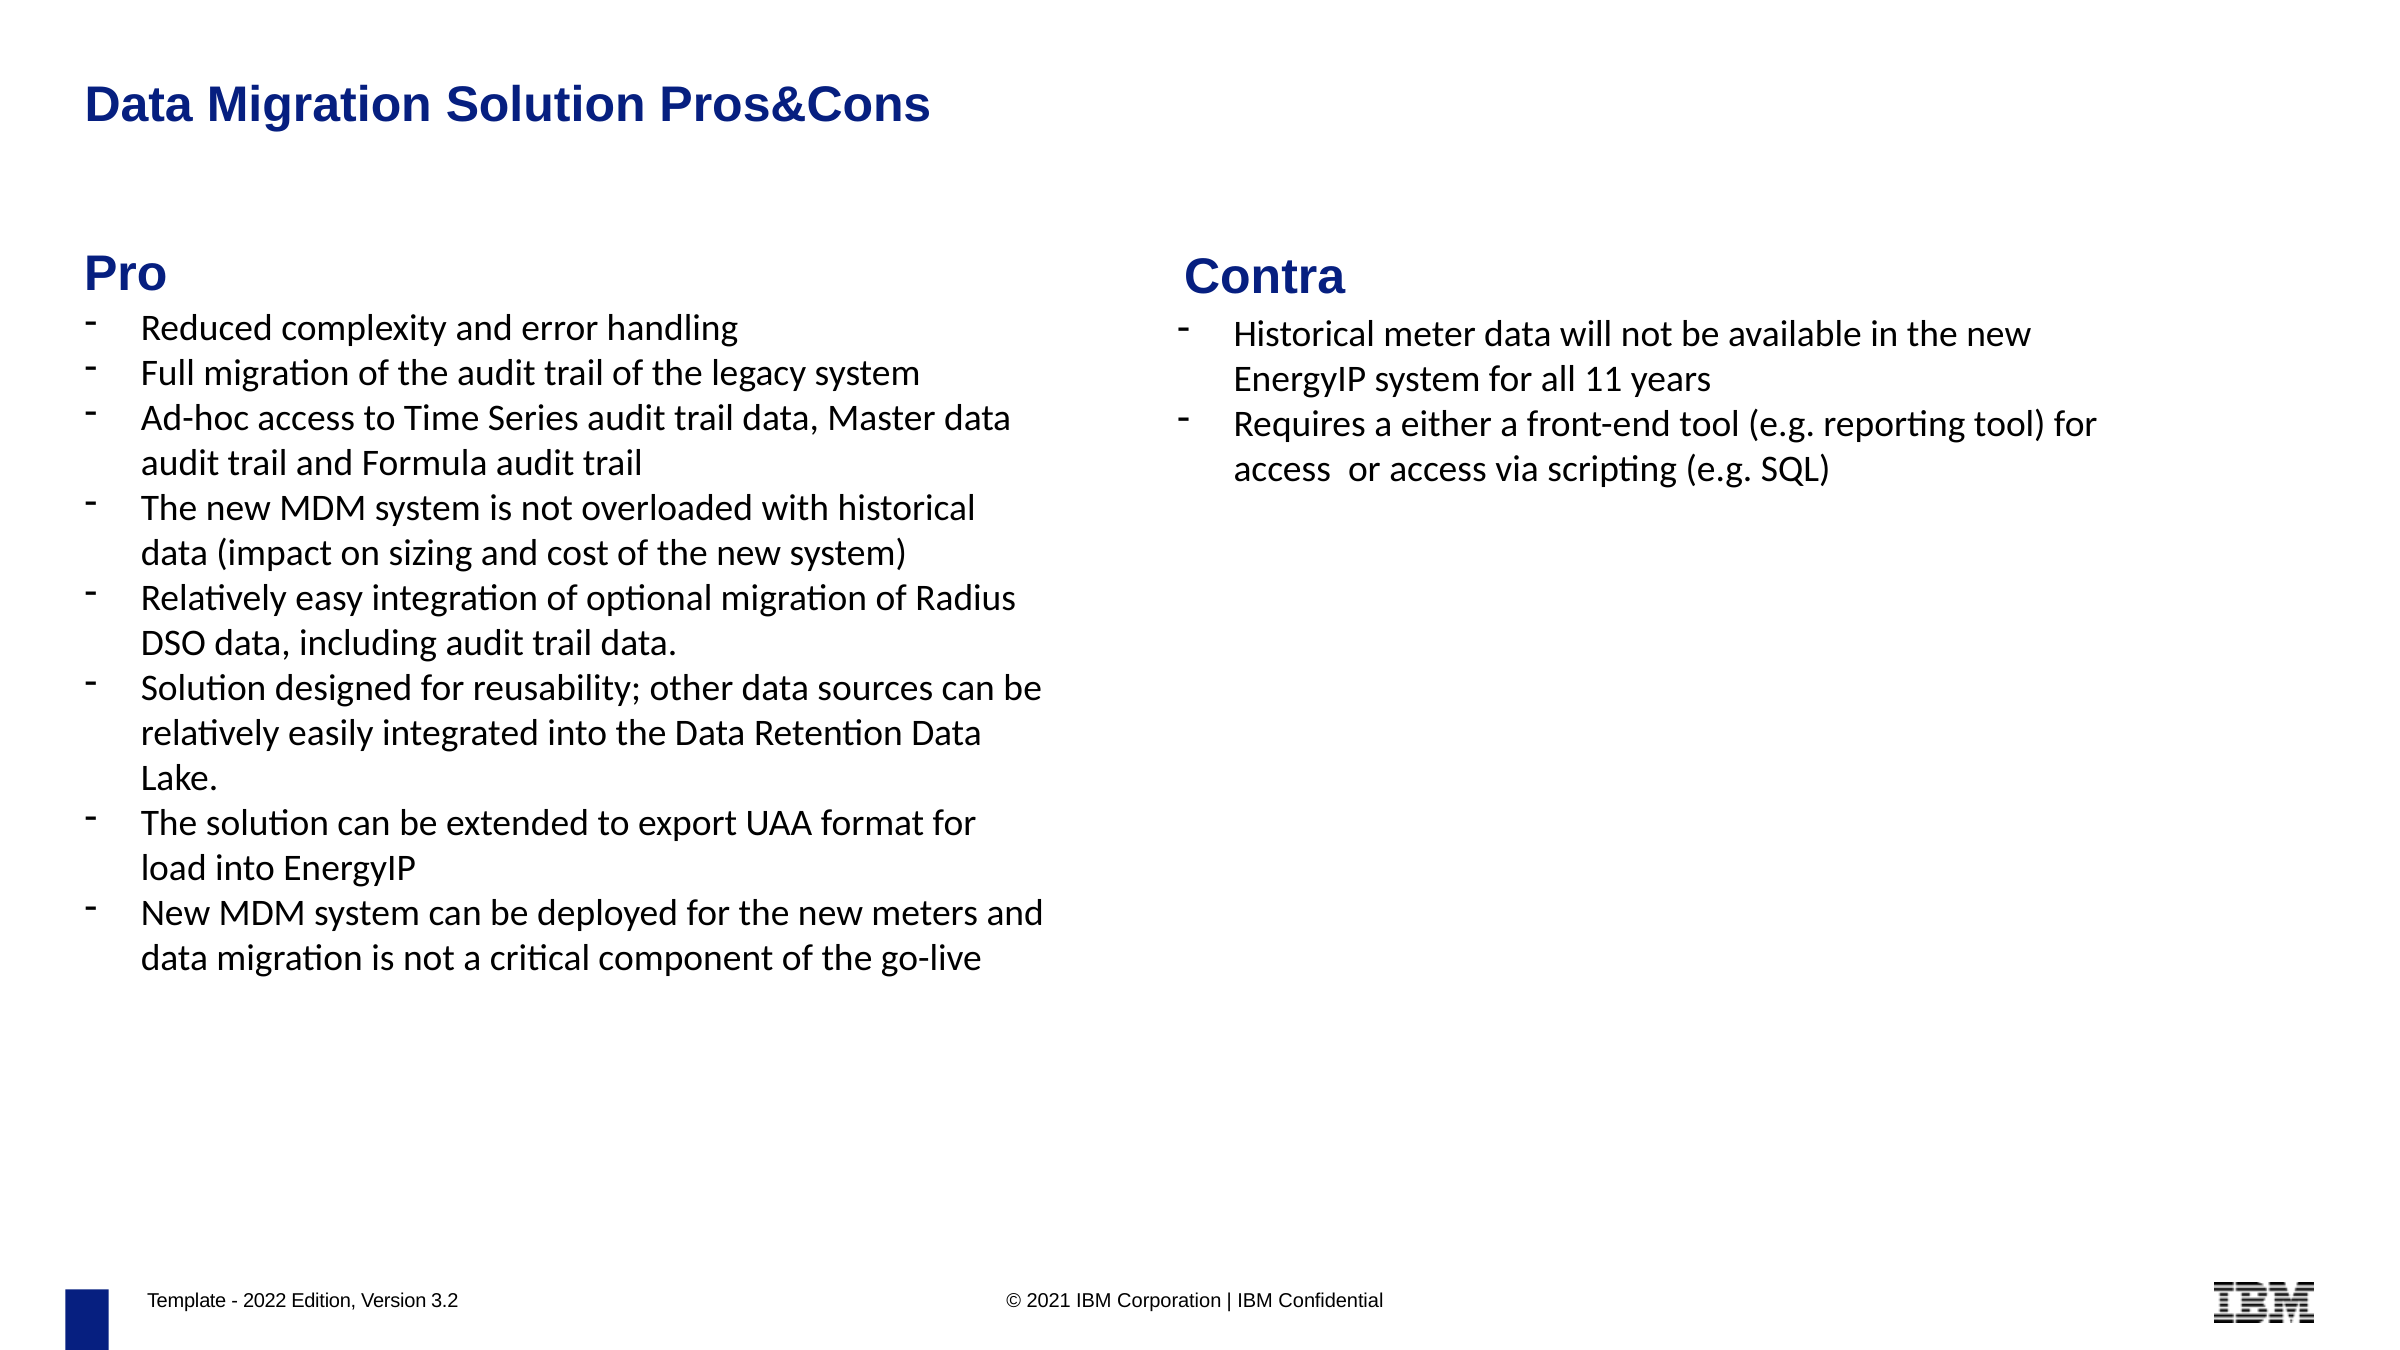

# Data Migration Solution Pros&Cons
Pro
Contra
Reduced complexity and error handling
Full migration of the audit trail of the legacy system
Ad-hoc access to Time Series audit trail data, Master data audit trail and Formula audit trail
The new MDM system is not overloaded with historical data (impact on sizing and cost of the new system)
Relatively easy integration of optional migration of Radius DSO data, including audit trail data.
Solution designed for reusability; other data sources can be relatively easily integrated into the Data Retention Data Lake.
The solution can be extended to export UAA format for load into EnergyIP
New MDM system can be deployed for the new meters and data migration is not a critical component of the go-live

Historical meter data will not be available in the new EnergyIP system for all 11 years
Requires a either a front-end tool (e.g. reporting tool) for access  or access via scripting (e.g. SQL)
Template - 2022 Edition, Version 3.2
© 2021 IBM Corporation | IBM Confidential